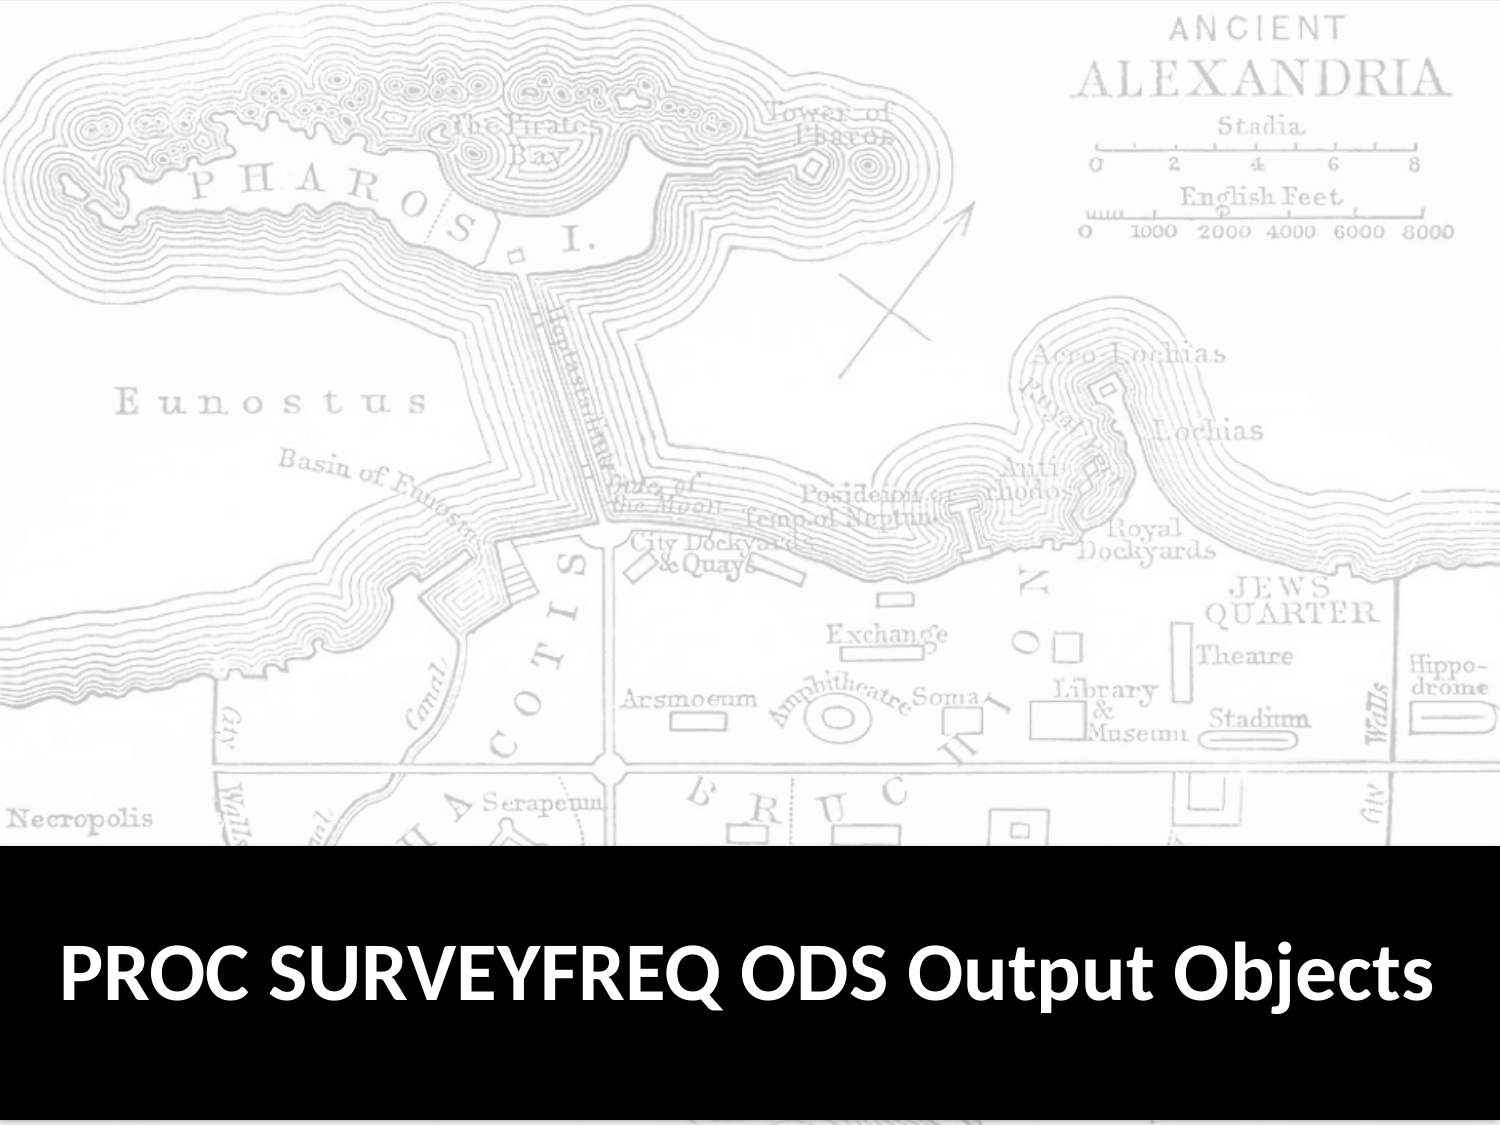

PROC SURVEYFREQ ODS Output Objects
The Great Library of Alexandria